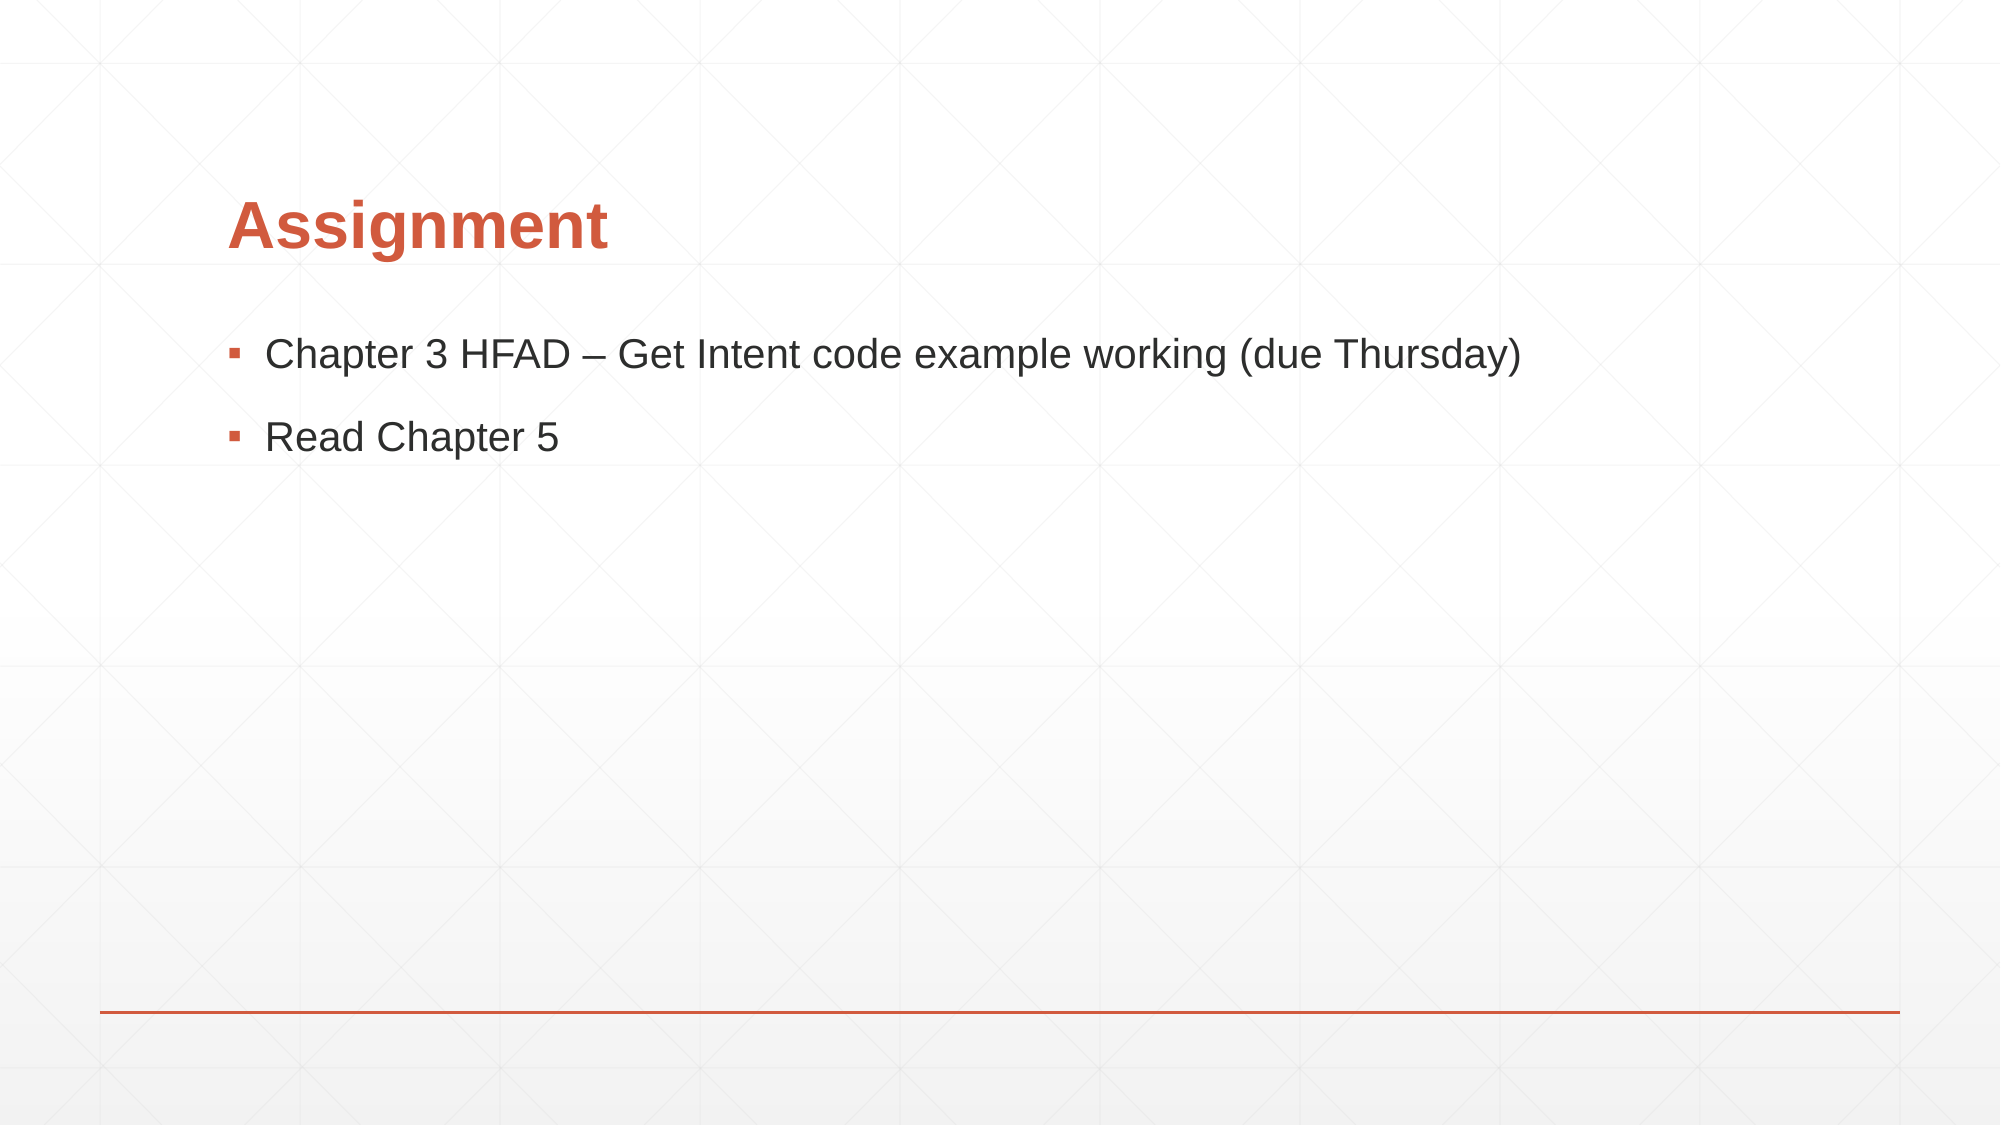

# Assignment
Chapter 3 HFAD – Get Intent code example working (due Thursday)
Read Chapter 5